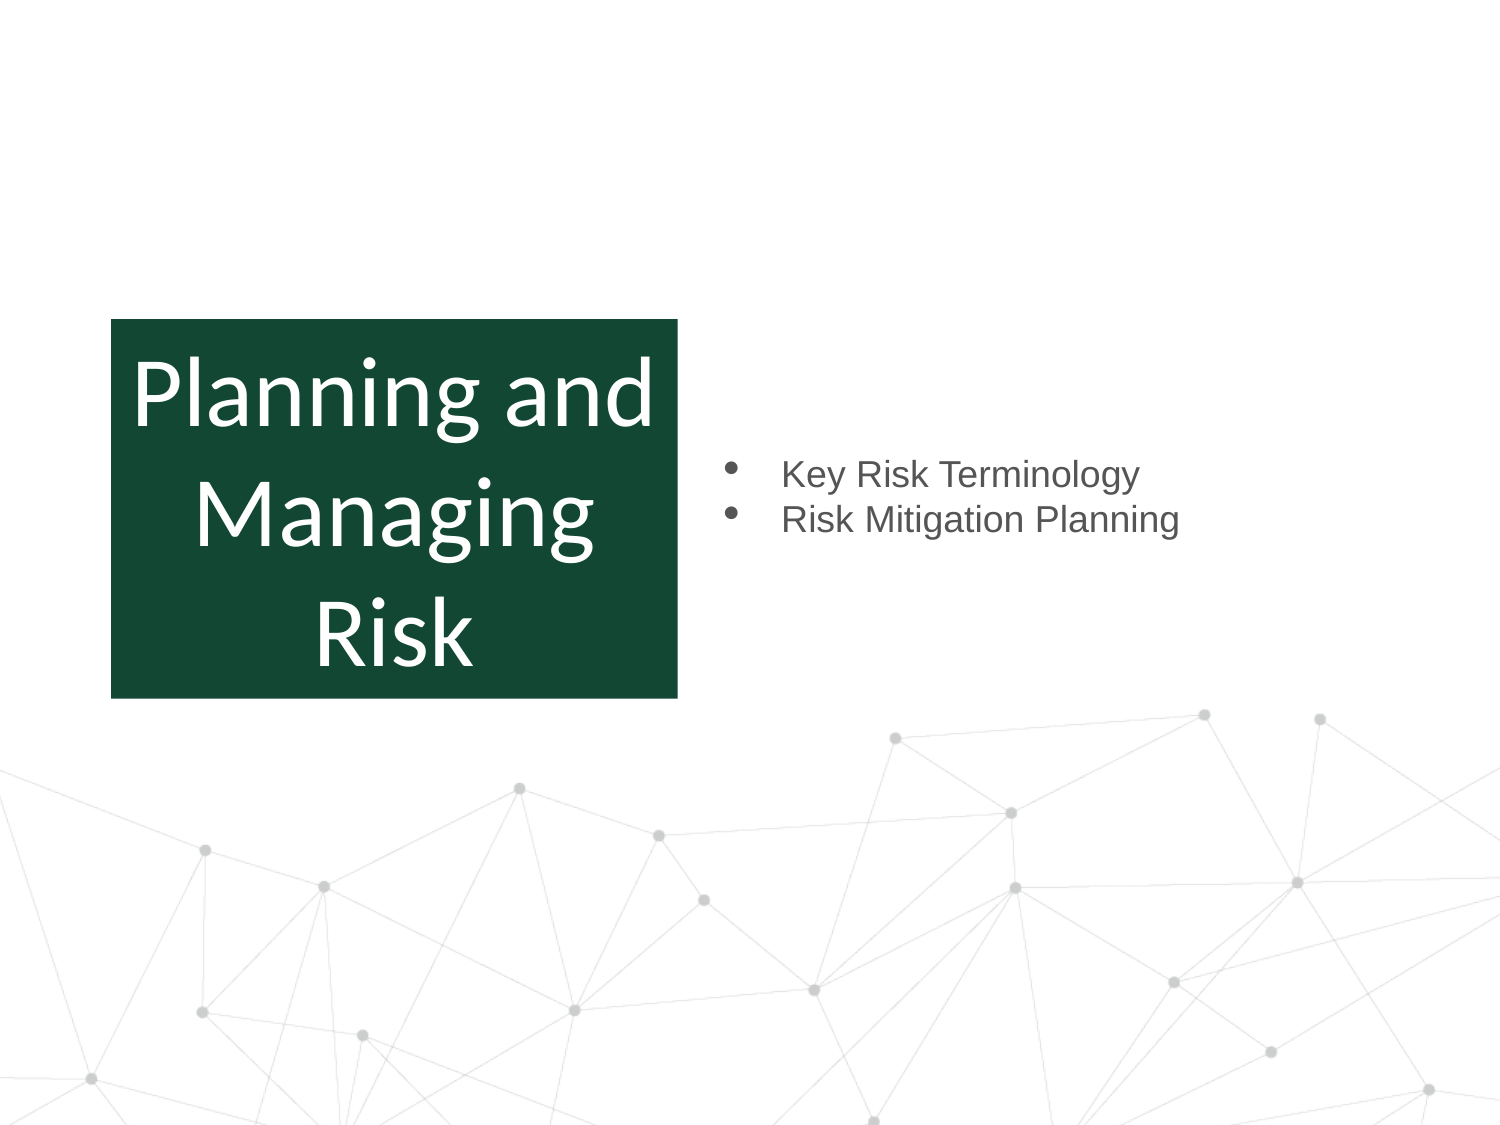

Planning and Managing Risk
Key Risk Terminology
Risk Mitigation Planning